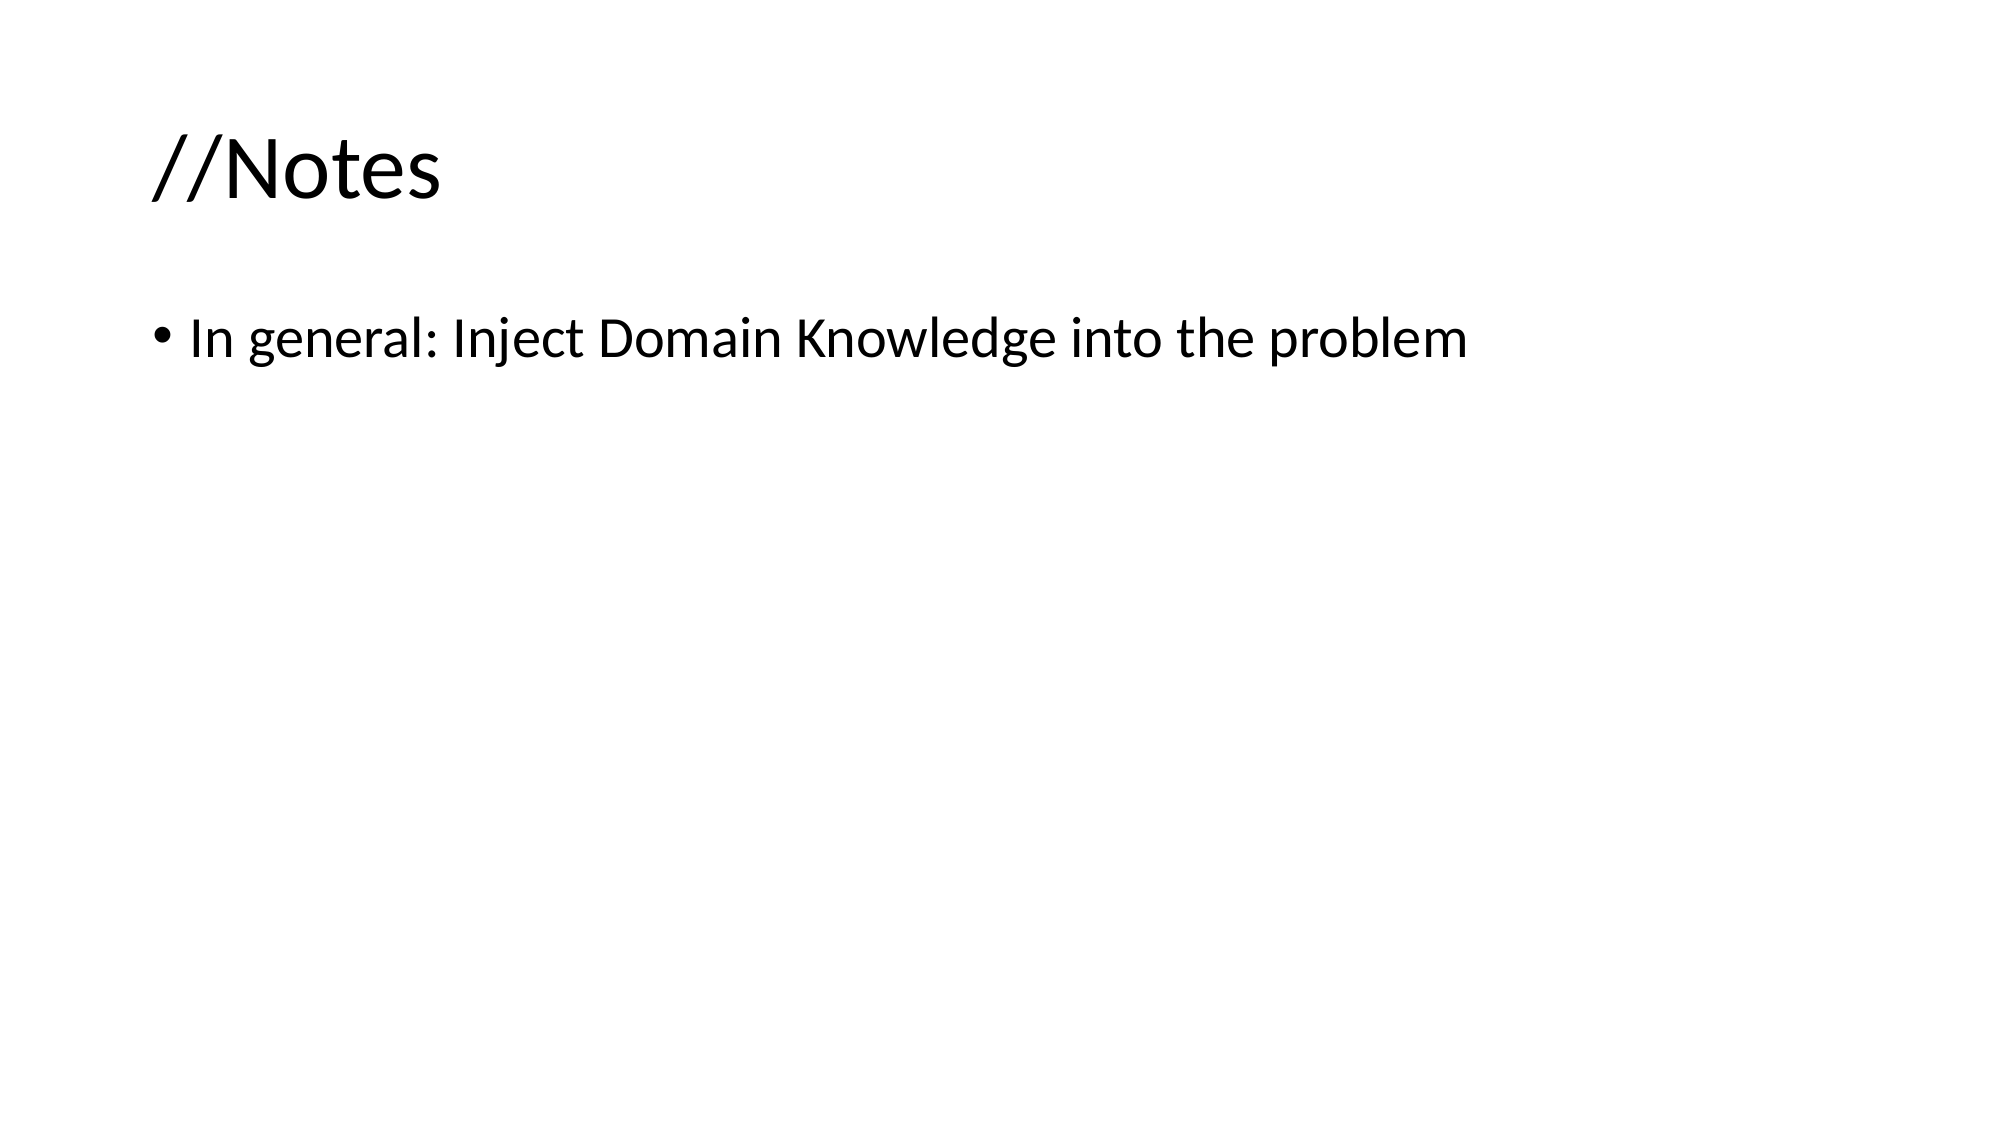

# //Notes
In general: Inject Domain Knowledge into the problem